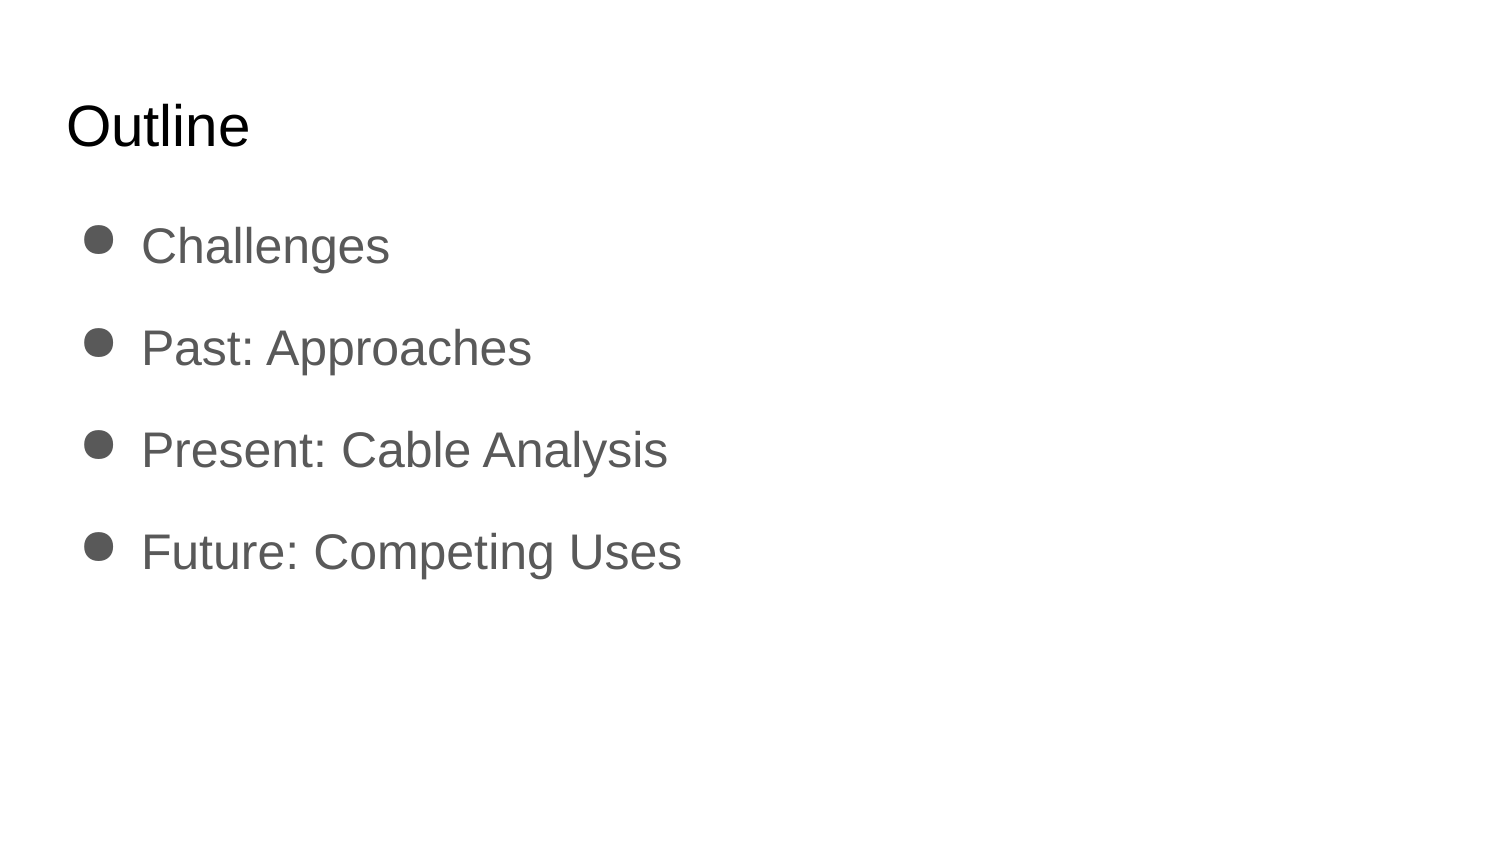

# Outline
Challenges
Past: Approaches
Present: Cable Analysis
Future: Competing Uses